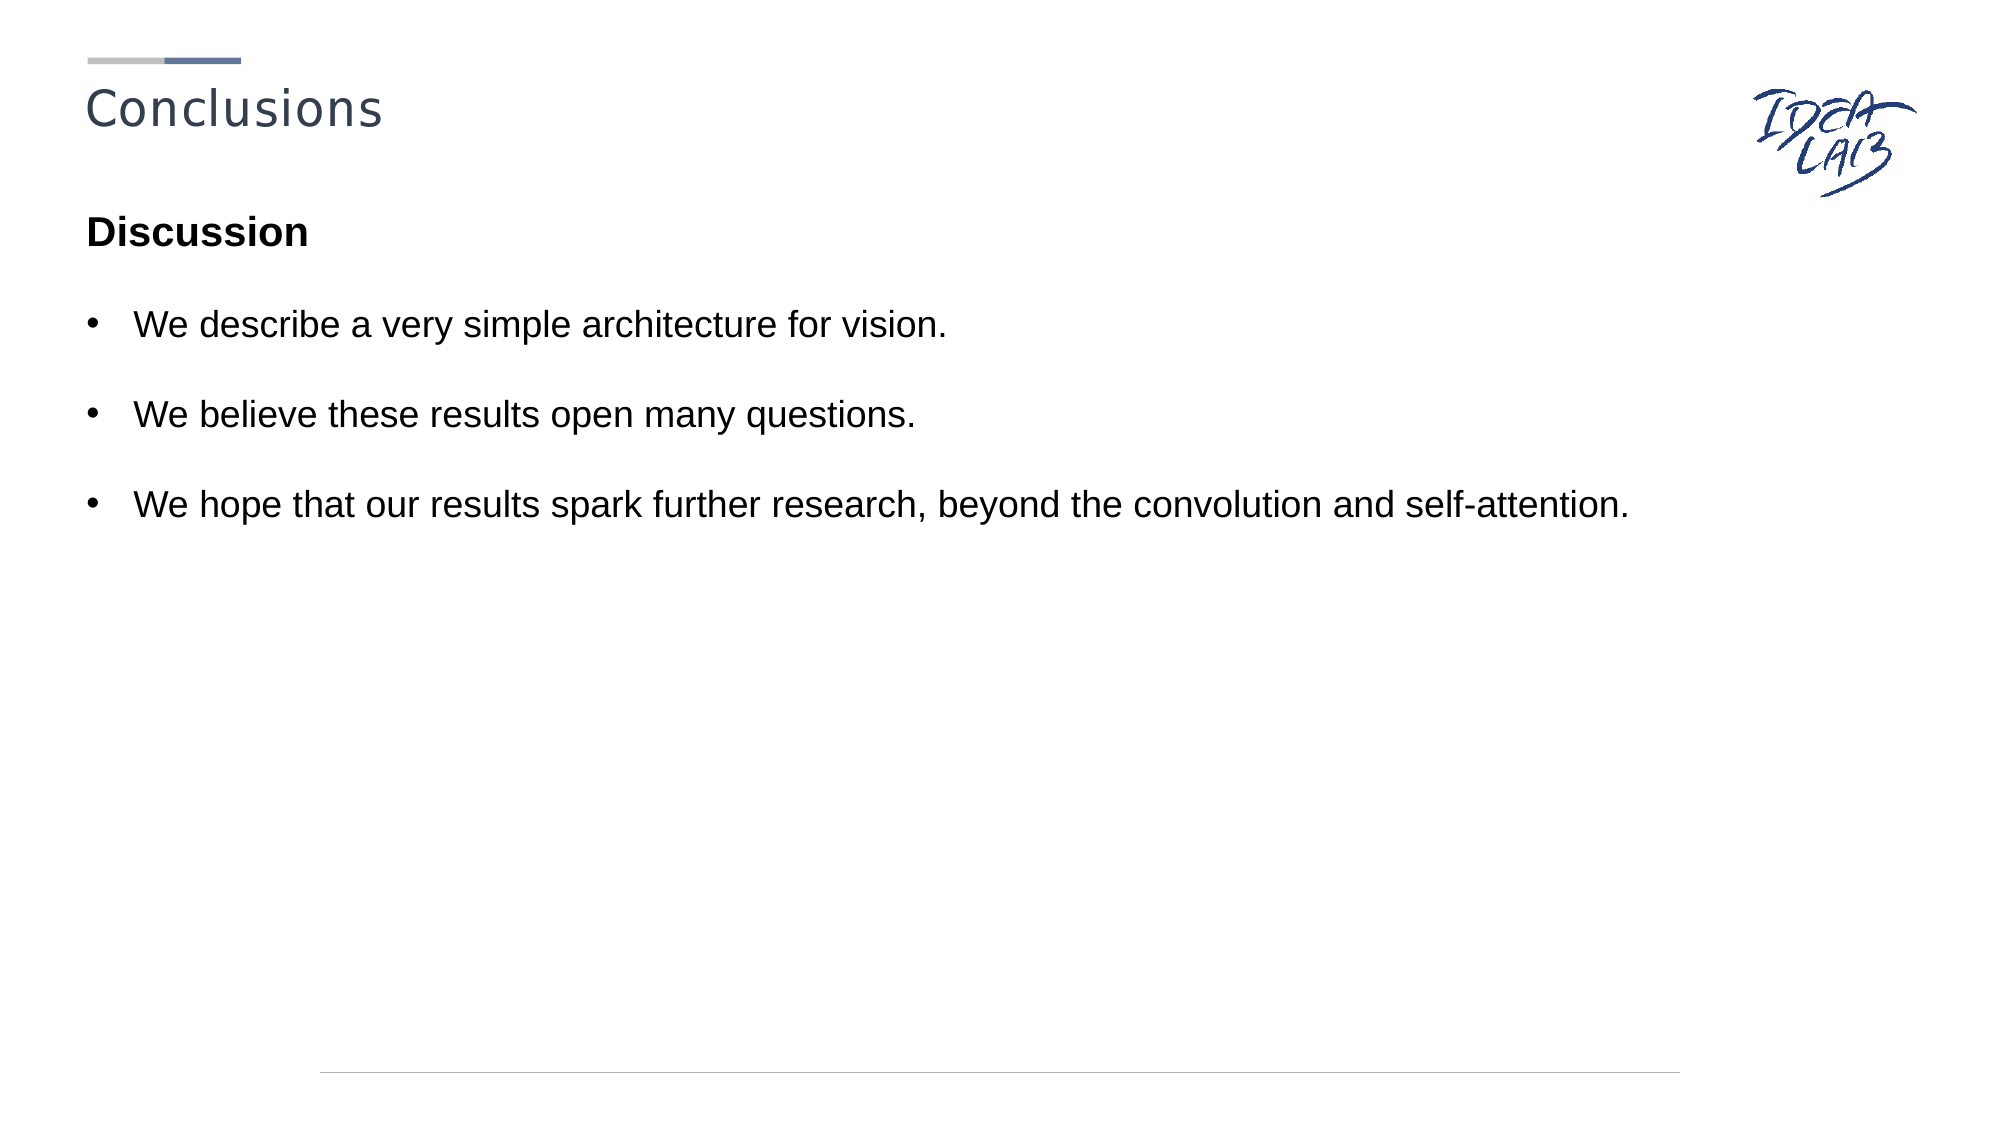

Conclusions
Discussion

We describe a very simple architecture for vision.

We believe these results open many questions.

We hope that our results spark further research, beyond the convolution and self-attention.